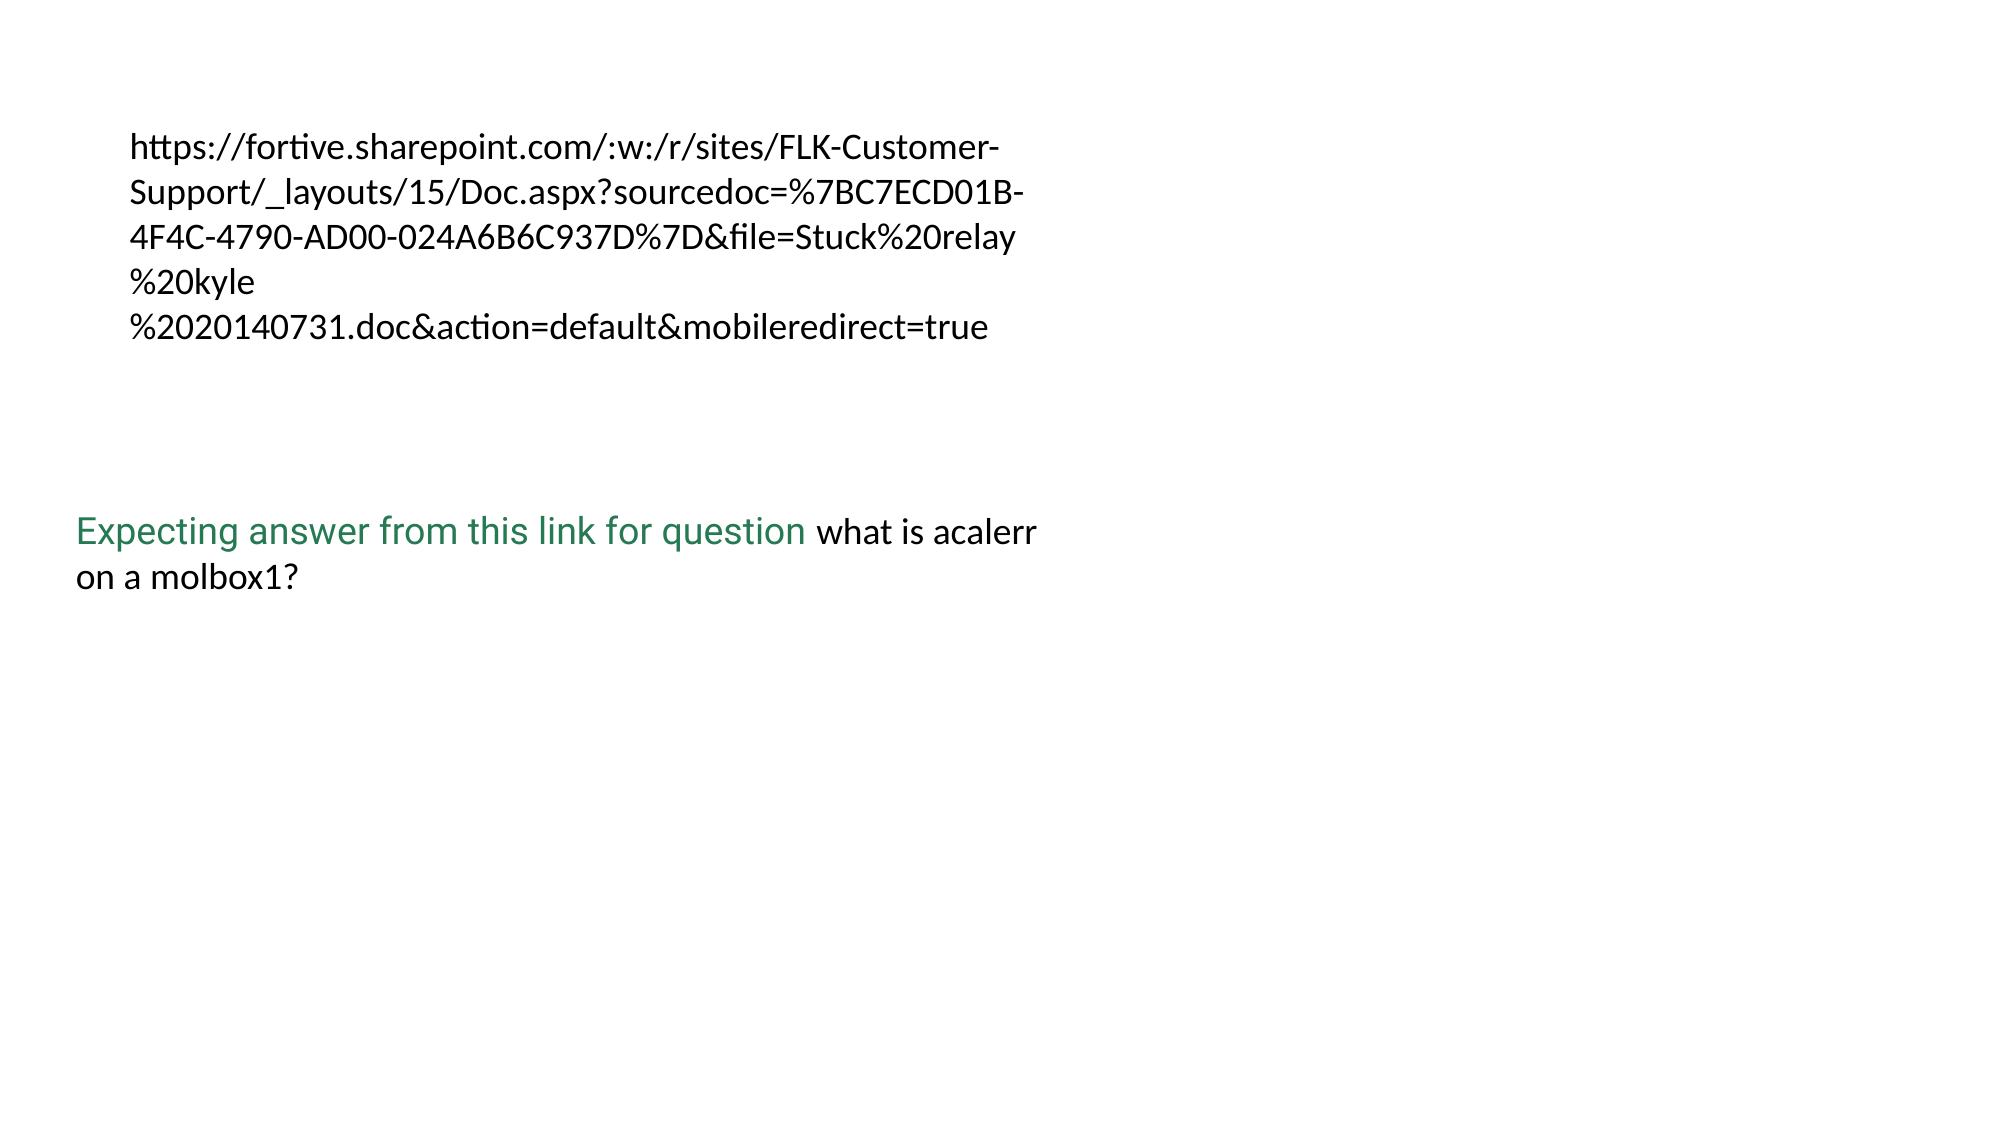

https://fortive.sharepoint.com/:w:/r/sites/FLK-Customer-Support/_layouts/15/Doc.aspx?sourcedoc=%7BC7ECD01B-4F4C-4790-AD00-024A6B6C937D%7D&file=Stuck%20relay%20kyle%2020140731.doc&action=default&mobileredirect=true
Expecting answer from this link for question what is acalerr on a molbox1?